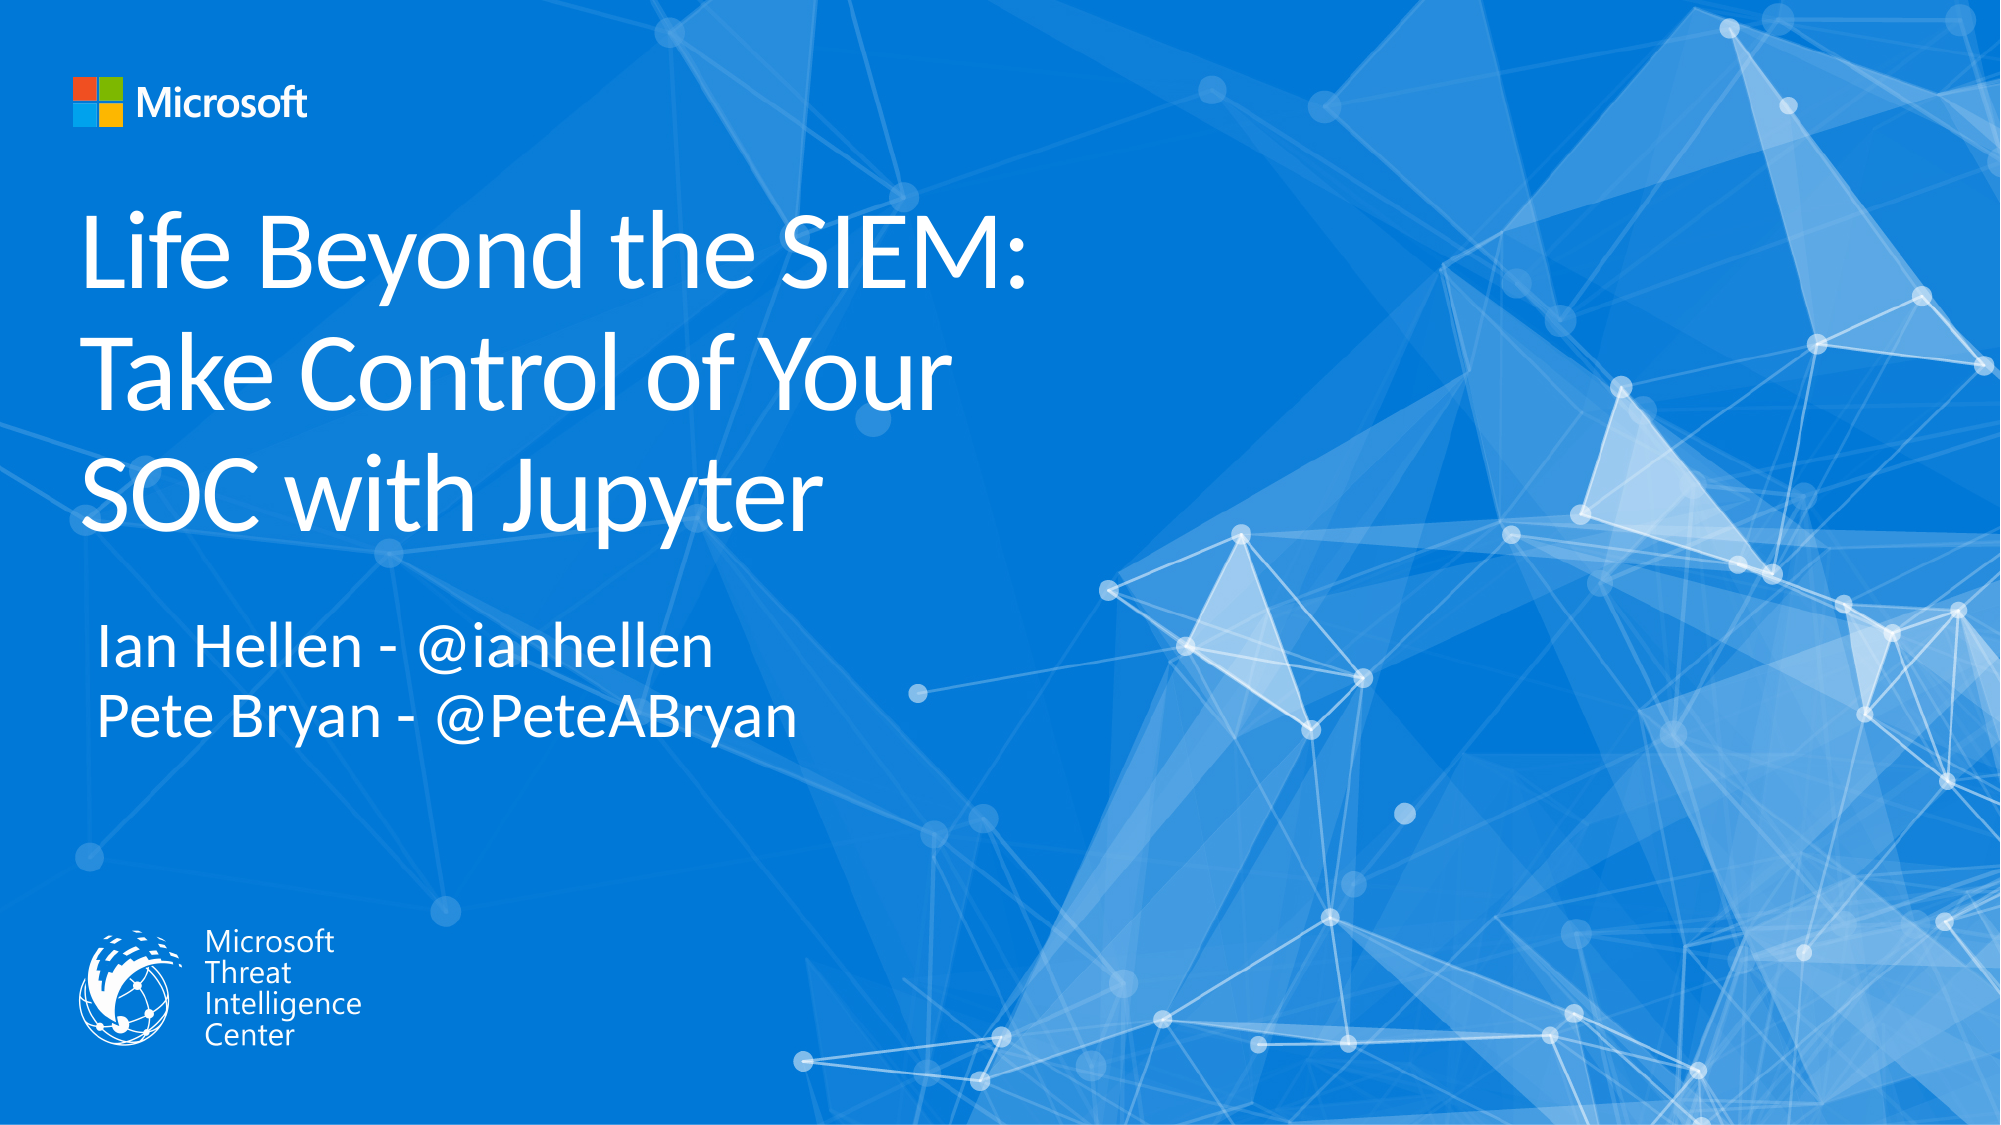

# Life Beyond the SIEM: Take Control of Your SOC with Jupyter
Ian Hellen - @ianhellen
Pete Bryan - @PeteABryan